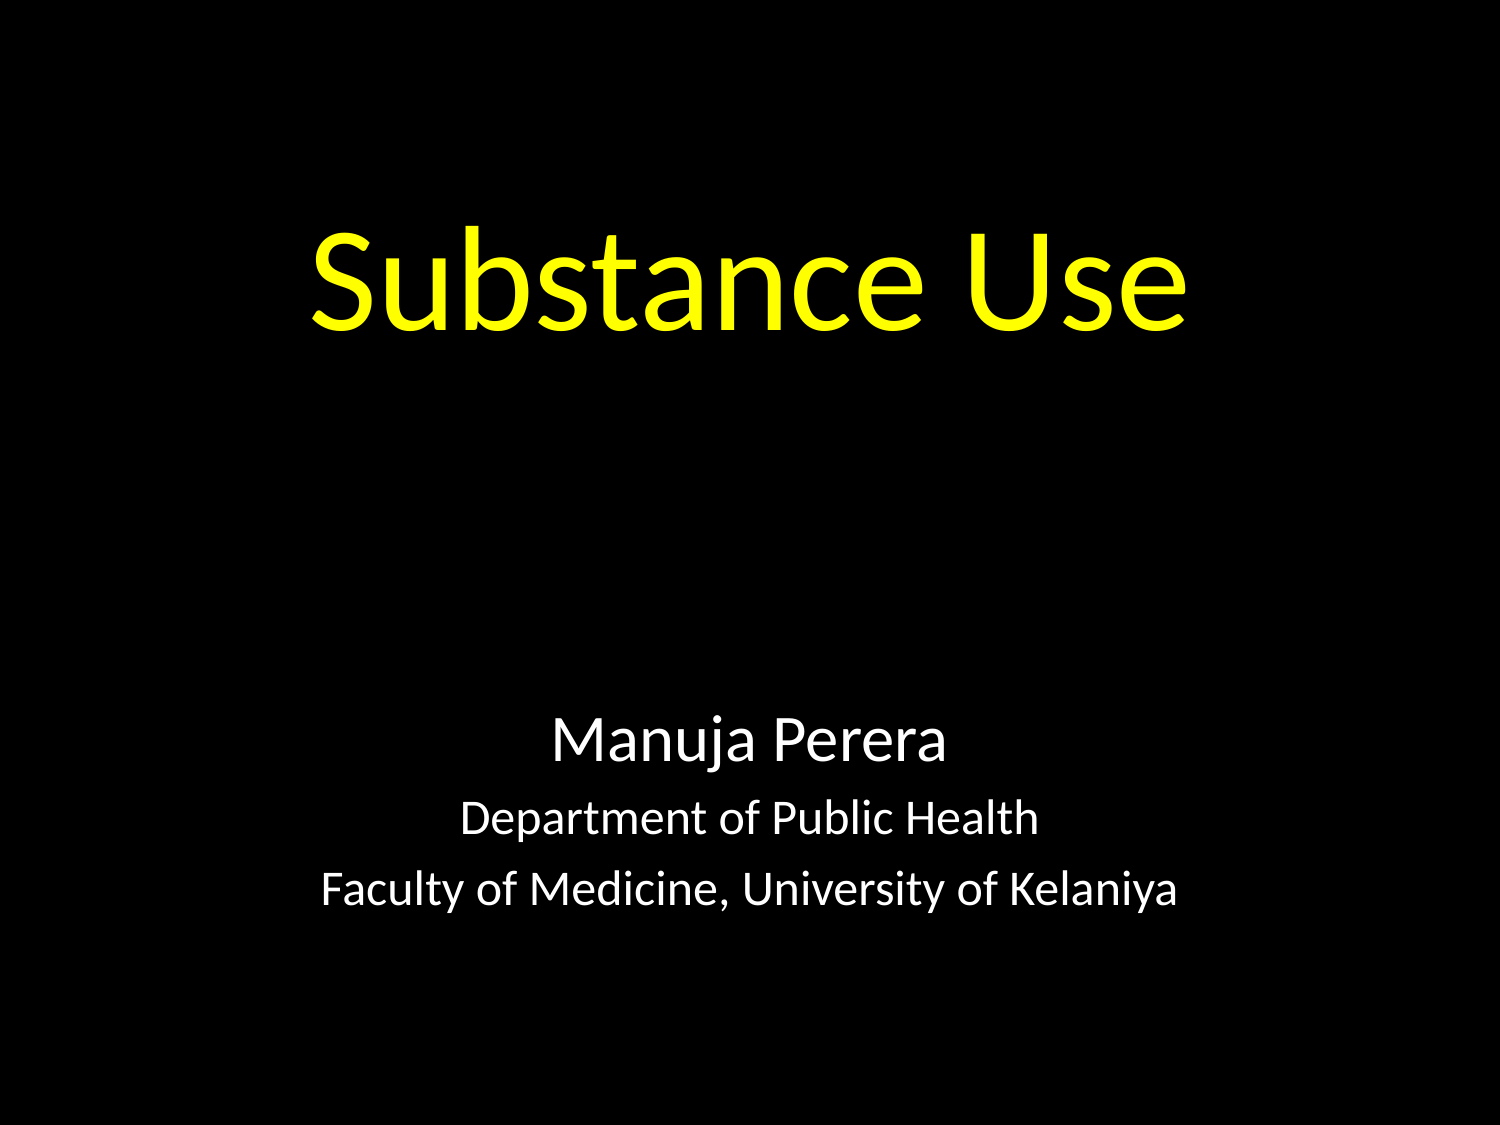

# Substance Use
Manuja Perera
Department of Public Health
Faculty of Medicine, University of Kelaniya